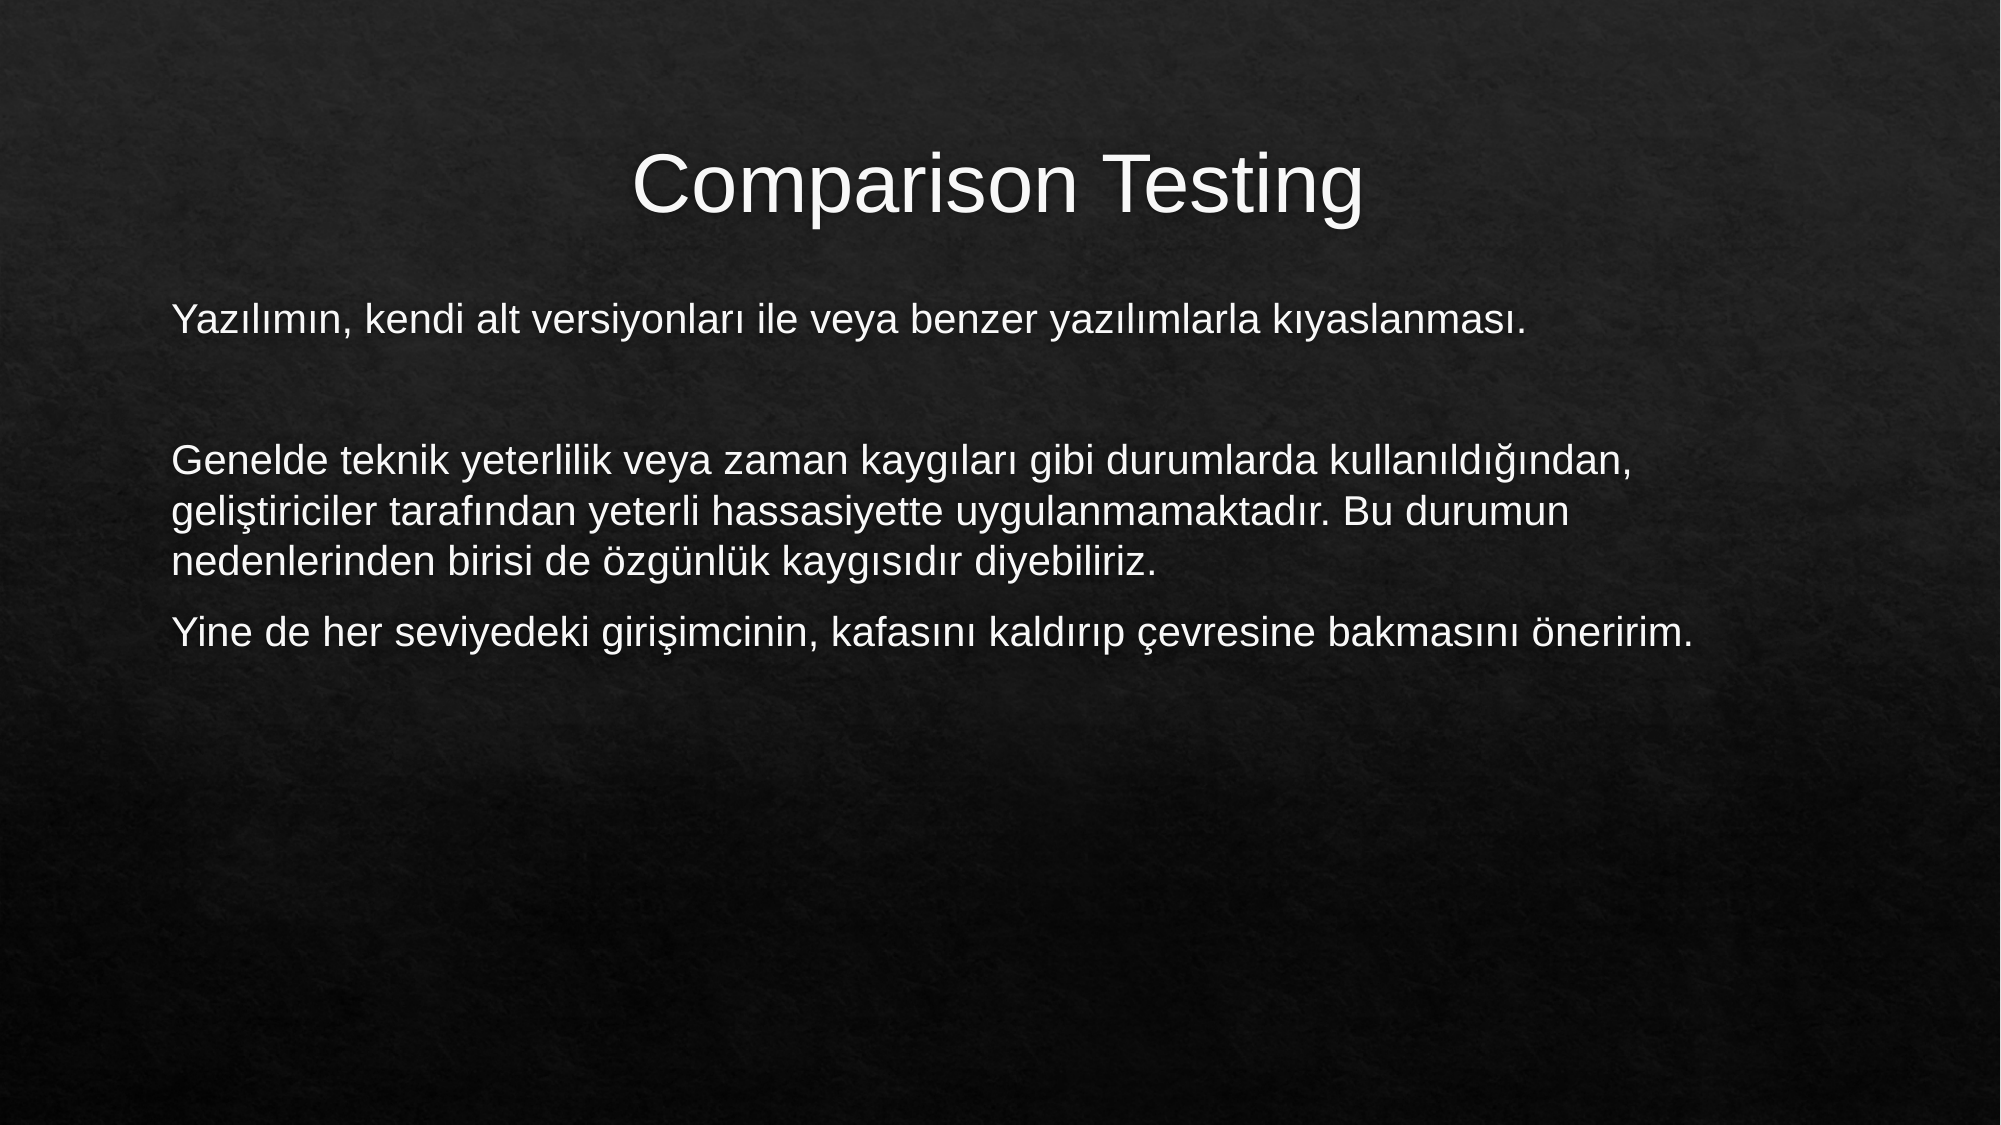

# Comparison Testing
Yazılımın, kendi alt versiyonları ile veya benzer yazılımlarla kıyaslanması.

Genelde teknik yeterlilik veya zaman kaygıları gibi durumlarda kullanıldığından, geliştiriciler tarafından yeterli hassasiyette uygulanmamaktadır. Bu durumun nedenlerinden birisi de özgünlük kaygısıdır diyebiliriz.
Yine de her seviyedeki girişimcinin, kafasını kaldırıp çevresine bakmasını öneririm.